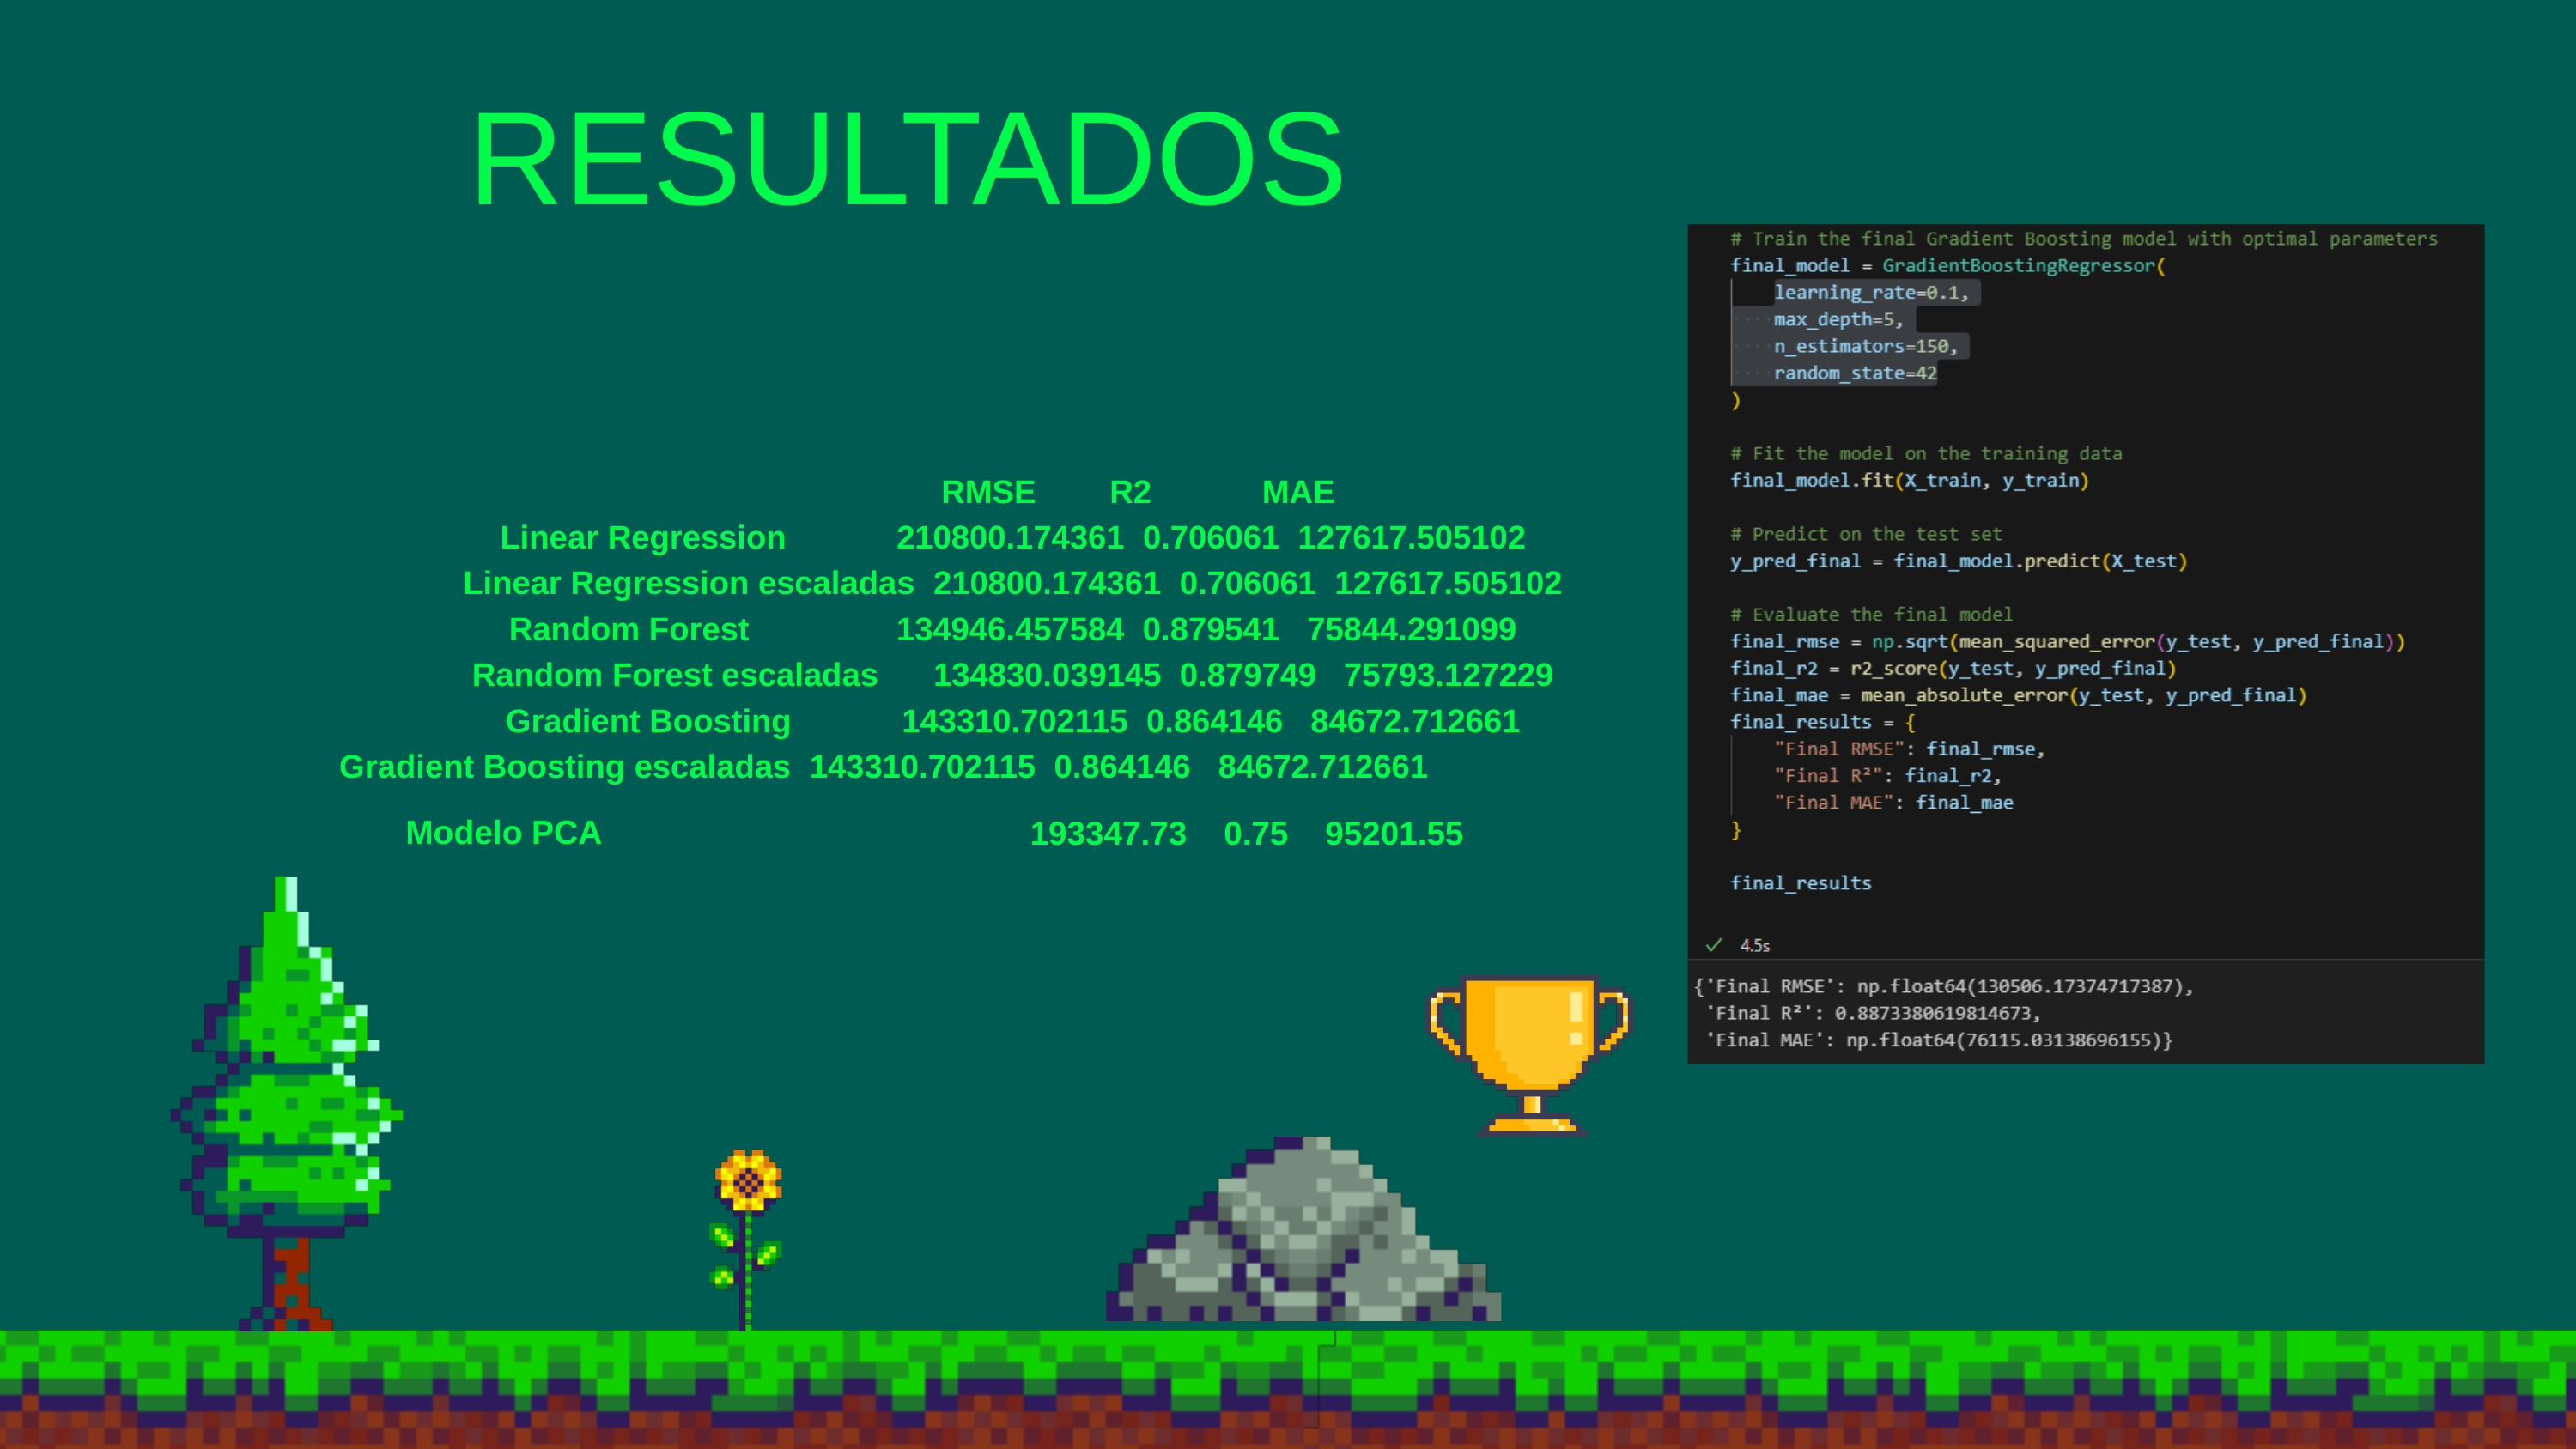

RESULTADOS

                           RMSE        R2            MAE
Linear Regression            210800.174361  0.706061  127617.505102
Linear Regression escaladas  210800.174361  0.706061  127617.505102
Random Forest                134946.457584  0.879541   75844.291099
Random Forest escaladas      134830.039145  0.879749   75793.127229
Gradient Boosting            143310.702115  0.864146   84672.712661
        Gradient Boosting escaladas  143310.702115  0.864146   84672.712661
Modelo PCA
 193347.73    0.75    95201.55